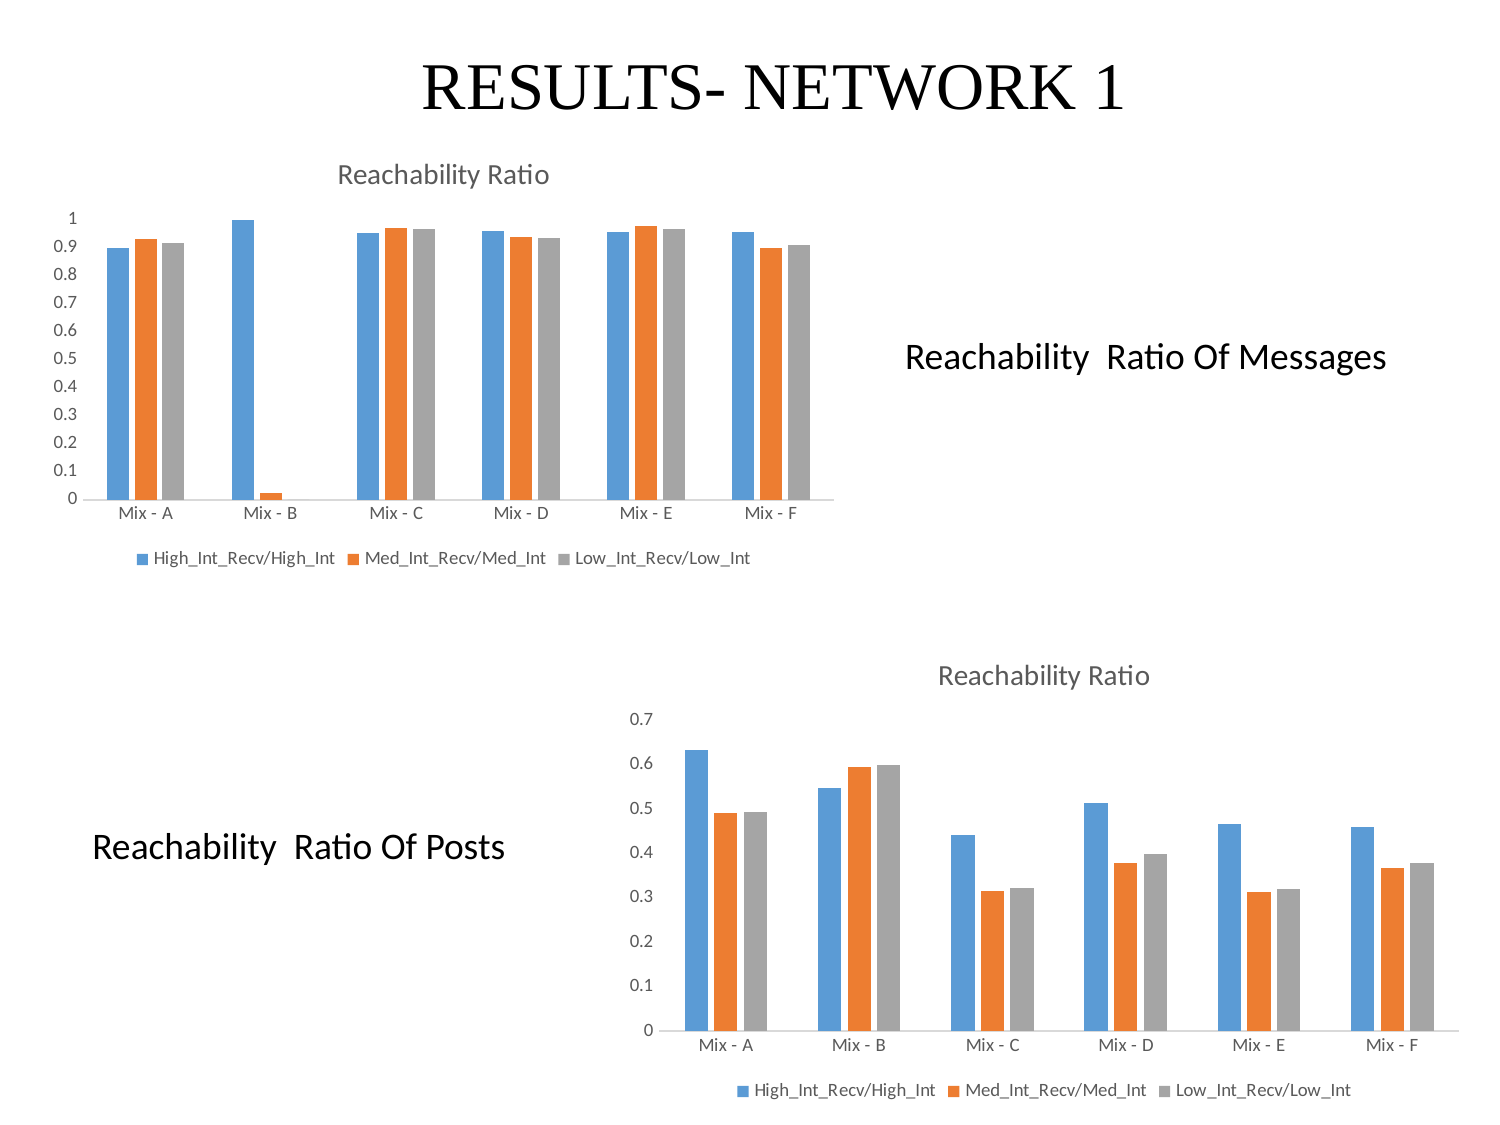

# RESULTS- NETWORK 1

### Chart: Reachability Ratio

| Category | High_Int_Recv/High_Int | Med_Int_Recv/Med_Int | Low_Int_Recv/Low_Int |
|---|---|---|---|
| Mix - A | 0.900328609568147 | 0.9309342452220929 | 0.9168969314112174 |
| Mix - B | 0.9979909219435971 | 0.025778688629630238 | 0.0 |
| Mix - C | 0.9538297175719018 | 0.9681494923625849 | 0.9644890675763902 |
| Mix - D | 0.9580306880867459 | 0.9381499106514489 | 0.9347706828969634 |
| Mix - E | 0.9560463580880881 | 0.9773642840902868 | 0.9665996241696702 |
| Mix - F | 0.9541167973280341 | 0.898908715980808 | 0.9105060857072391 |
Reachability  Ratio Of Messages

### Chart: Reachability Ratio

| Category | High_Int_Recv/High_Int | Med_Int_Recv/Med_Int | Low_Int_Recv/Low_Int |
|---|---|---|---|
| Mix - A | 0.6352283443191026 | 0.4913399163049355 | 0.4954706053841571 |
| Mix - B | 0.548582819927964 | 0.5954914981330355 | 0.6003259401921917 |
| Mix - C | 0.4424097802234468 | 0.31539051681758296 | 0.32382717675608996 |
| Mix - D | 0.513900348782648 | 0.37966639275745384 | 0.40074819116449484 |
| Mix - E | 0.46660022573158283 | 0.31375804161226306 | 0.3215112409112518 |
| Mix - F | 0.460864024207031 | 0.36776562876568974 | 0.38032406651066003 |
Reachability  Ratio Of Posts